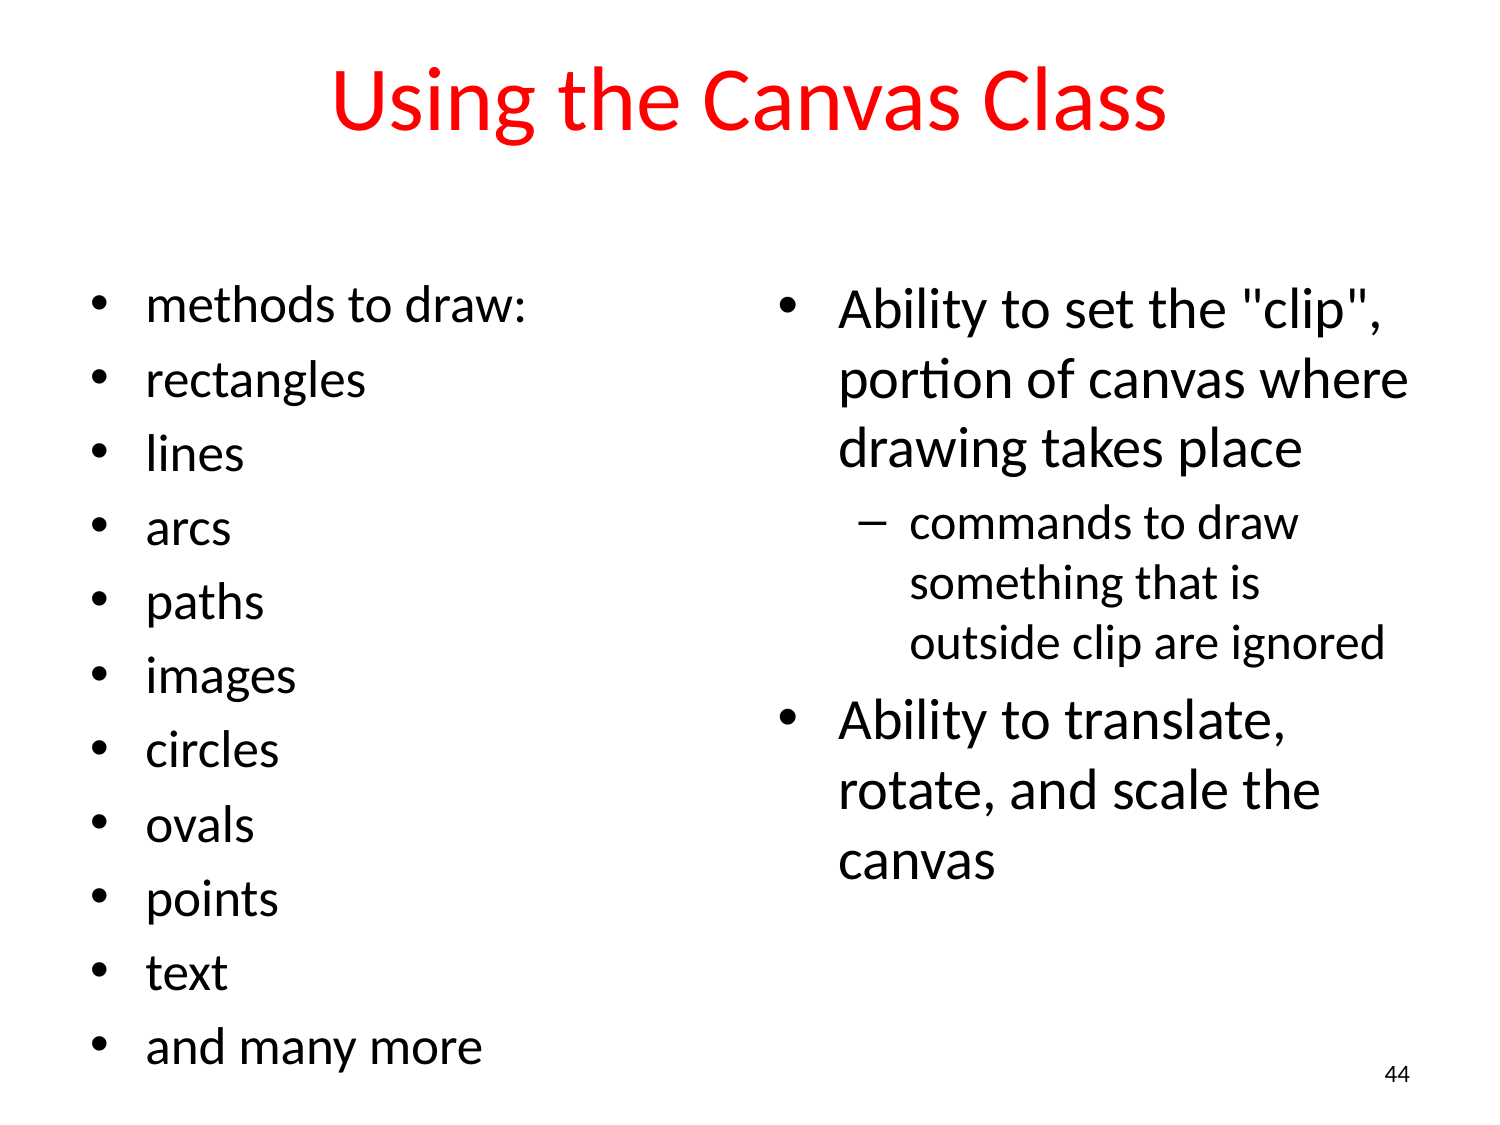

# Using the Canvas Class
methods to draw:
rectangles
lines
arcs
paths
images
circles
ovals
points
text
and many more

Ability to set the "clip", portion of canvas where drawing takes place
commands to draw something that is outside clip are ignored
Ability to translate, rotate, and scale the canvas

44